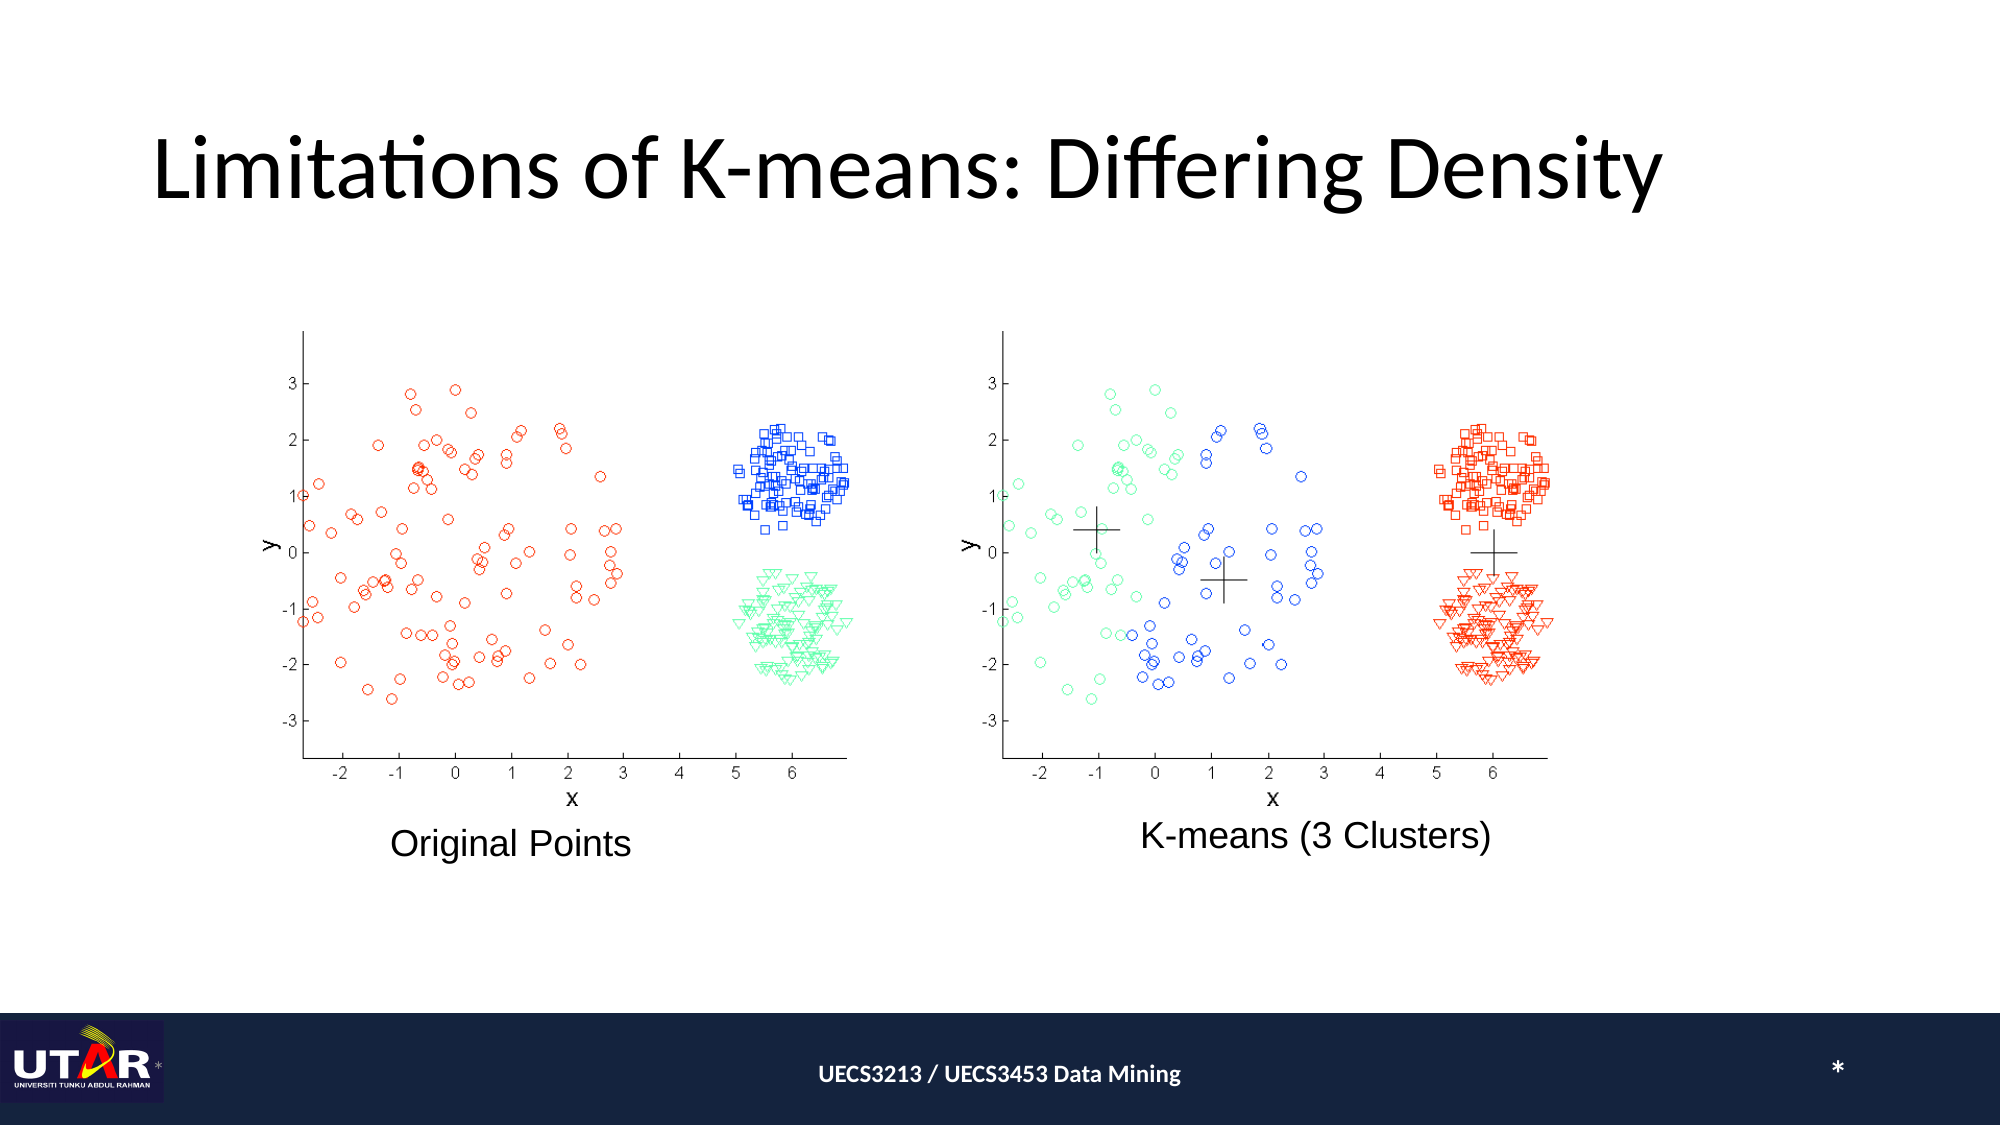

# Limitations of K-means: Differing Density

K-means (3 Clusters)
Original Points
*
UECS3213 / UECS3453 Data Mining
*